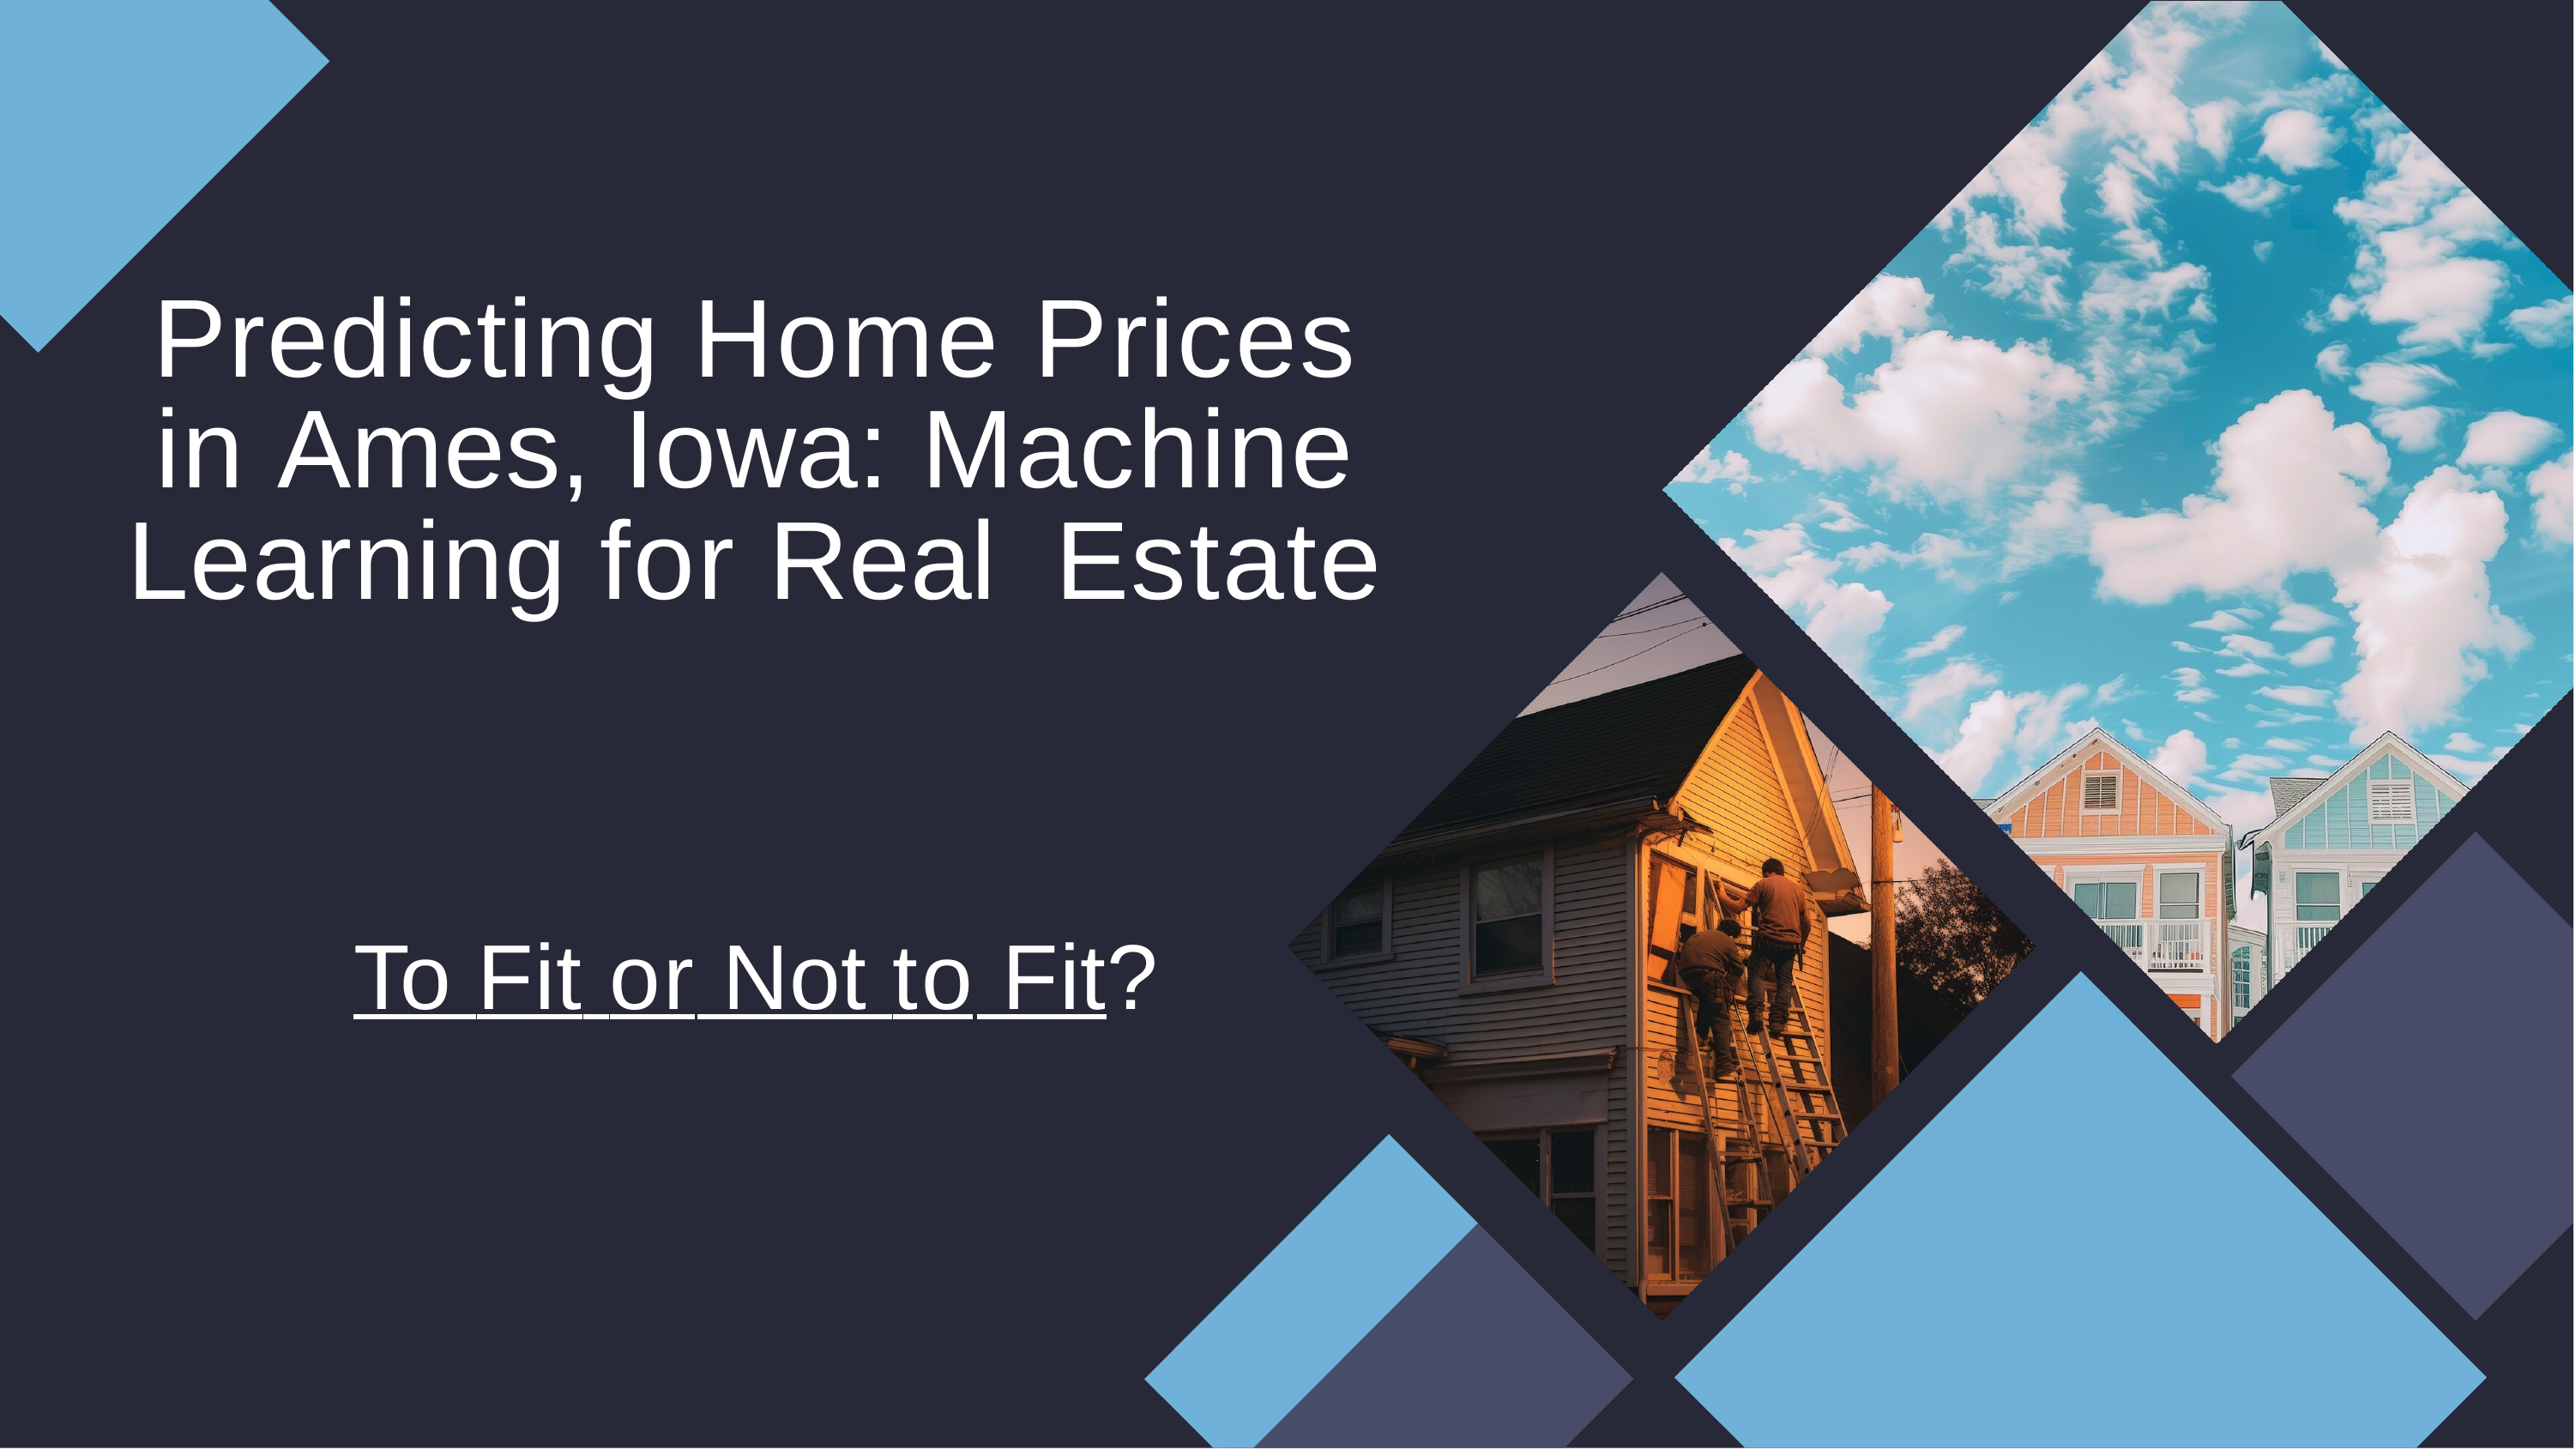

Predicting Home Prices in Ames, Iowa: Machine Learning for Real Estate

To Fit or Not to Fit?